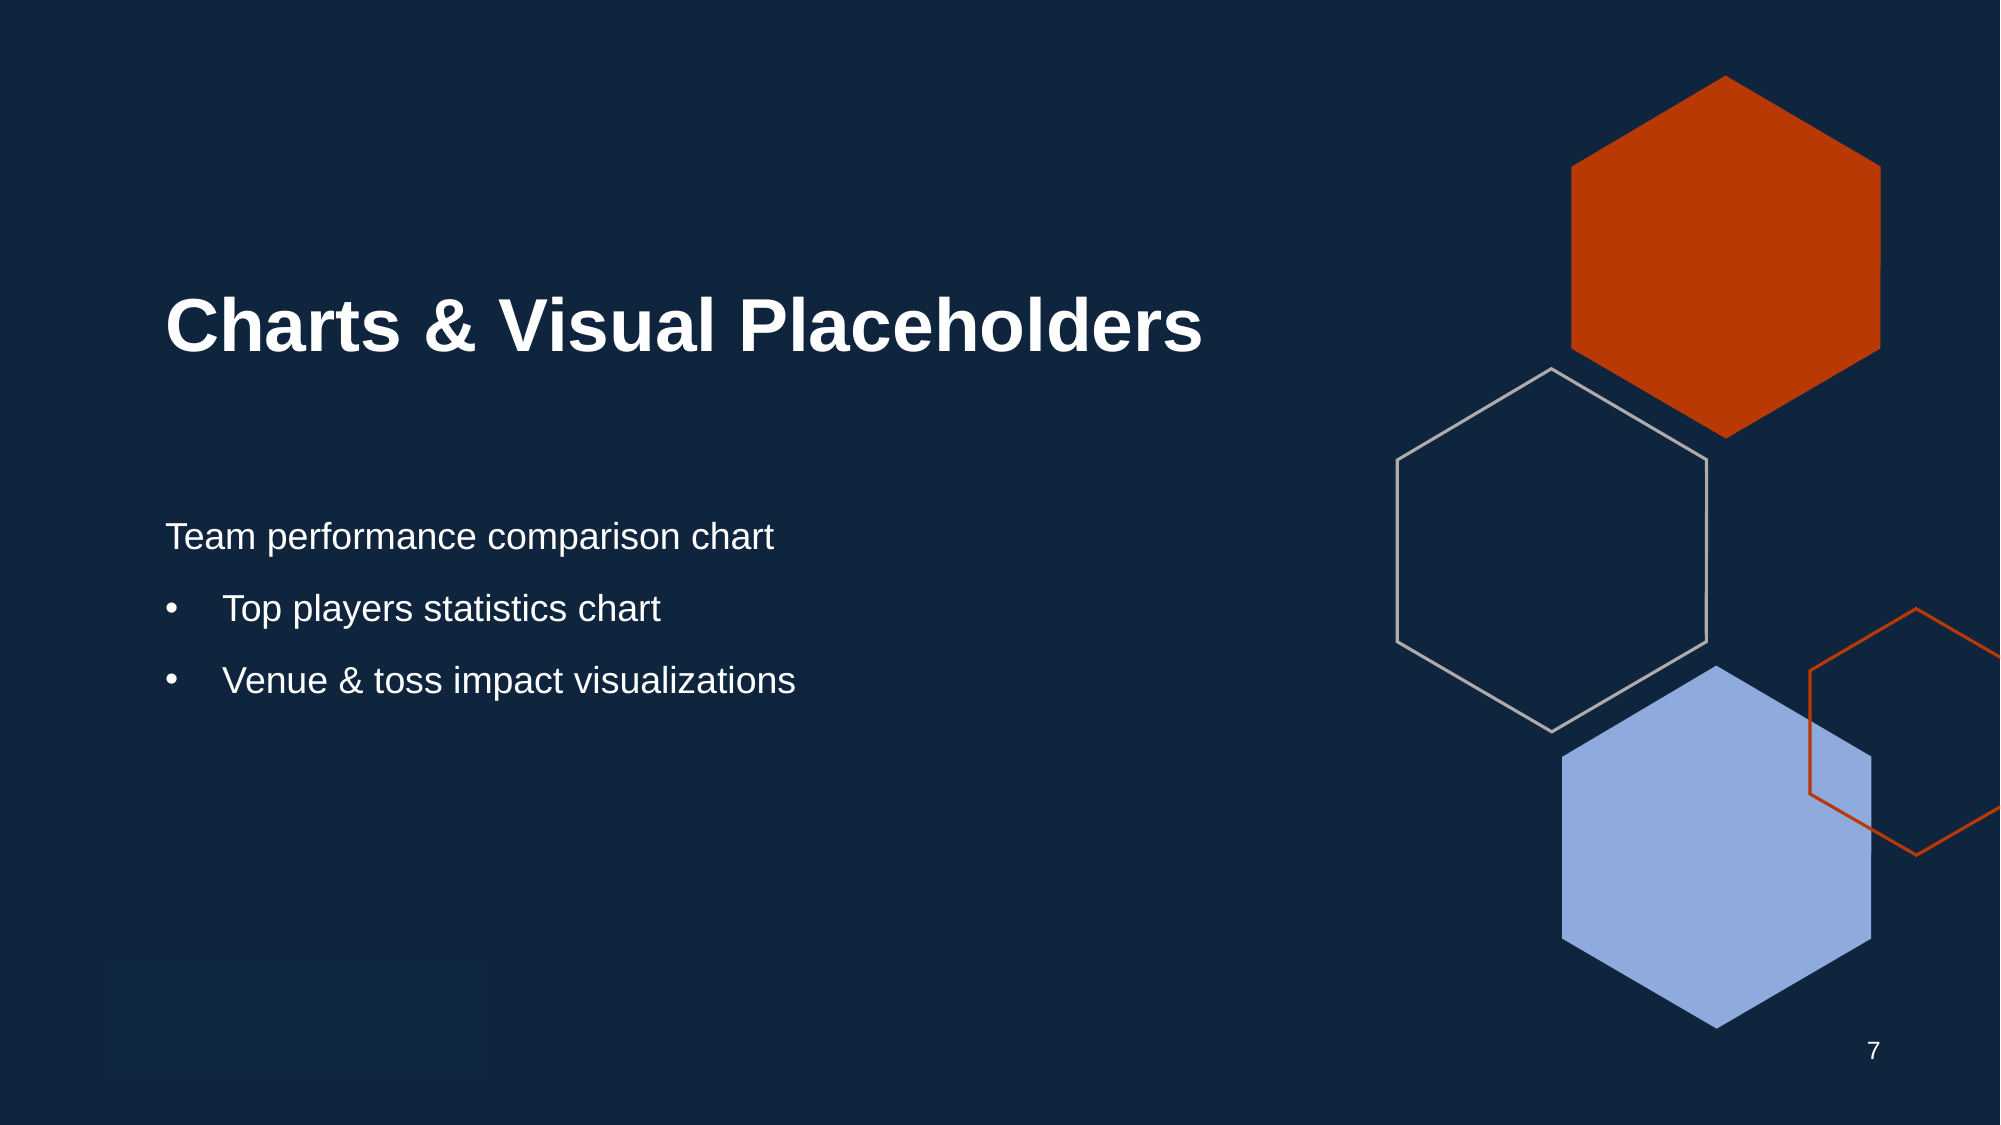

# Charts & Visual Placeholders
Team performance comparison chart
Top players statistics chart
Venue & toss impact visualizations

7
7